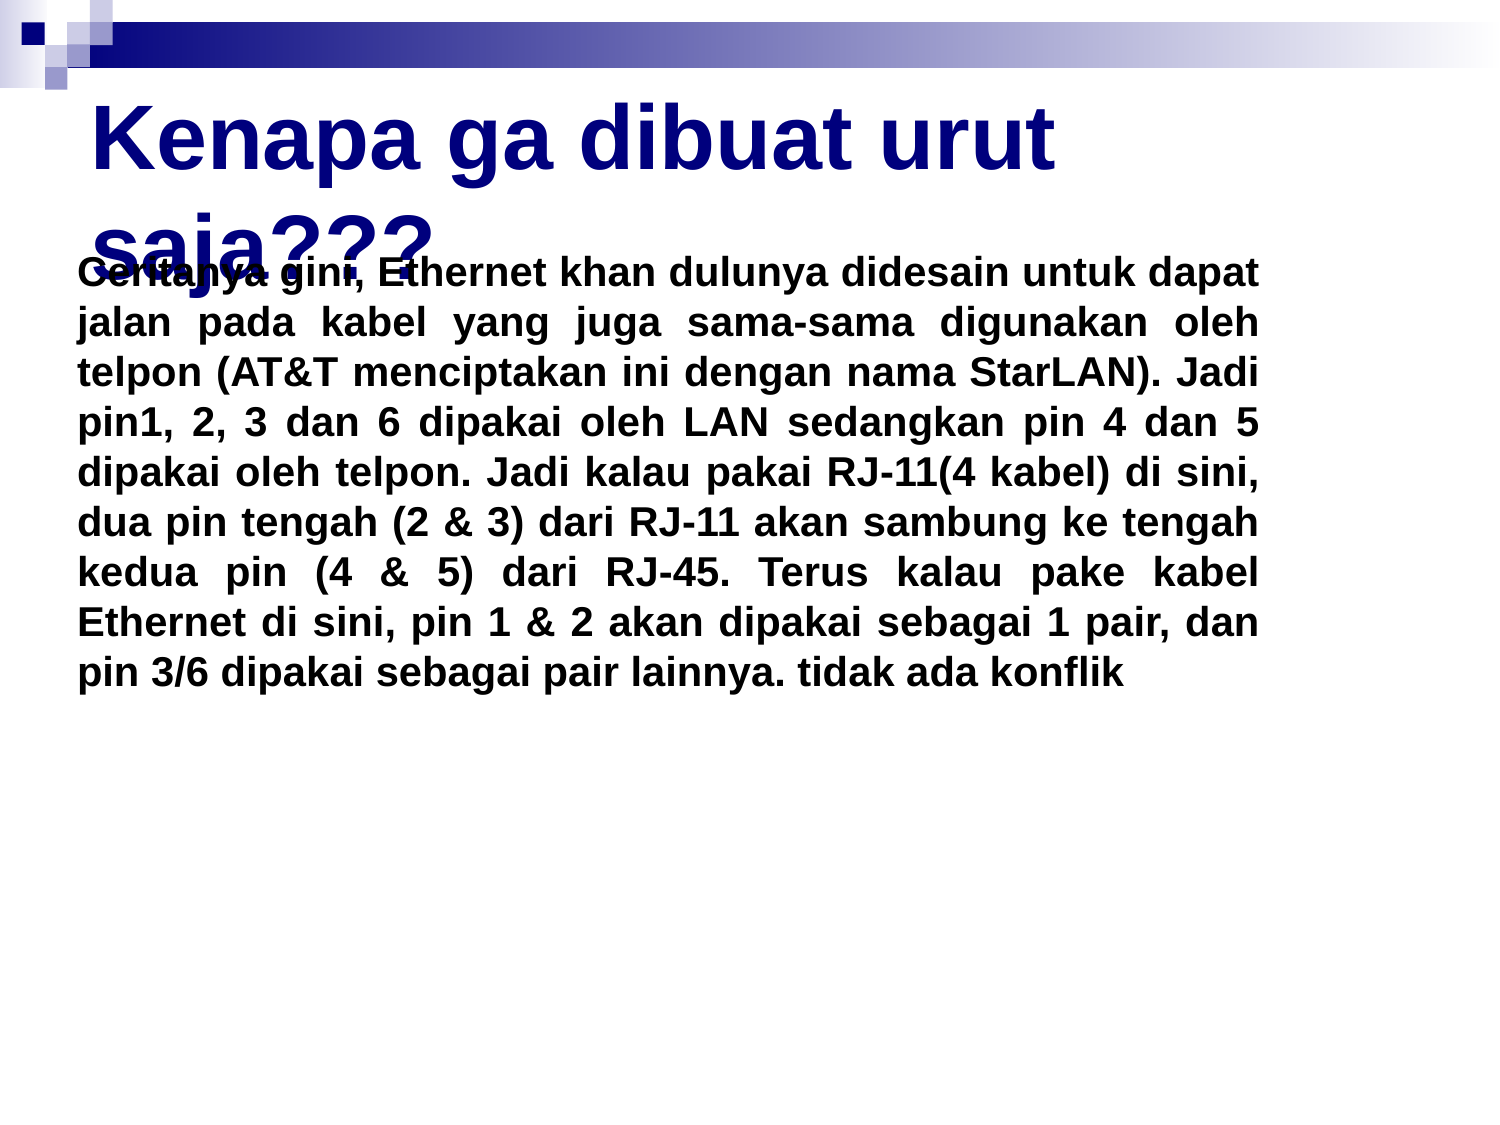

# Kenapa ga dibuat urut saja???
Ceritanya gini, Ethernet khan dulunya didesain untuk dapat jalan pada kabel yang juga sama-sama digunakan oleh telpon (AT&T menciptakan ini dengan nama StarLAN). Jadi pin1, 2, 3 dan 6 dipakai oleh LAN sedangkan pin 4 dan 5 dipakai oleh telpon. Jadi kalau pakai RJ-11(4 kabel) di sini, dua pin tengah (2 & 3) dari RJ-11 akan sambung ke tengah kedua pin (4 & 5) dari RJ-45. Terus kalau pake kabel Ethernet di sini, pin 1 & 2 akan dipakai sebagai 1 pair, dan pin 3/6 dipakai sebagai pair lainnya. tidak ada konflik